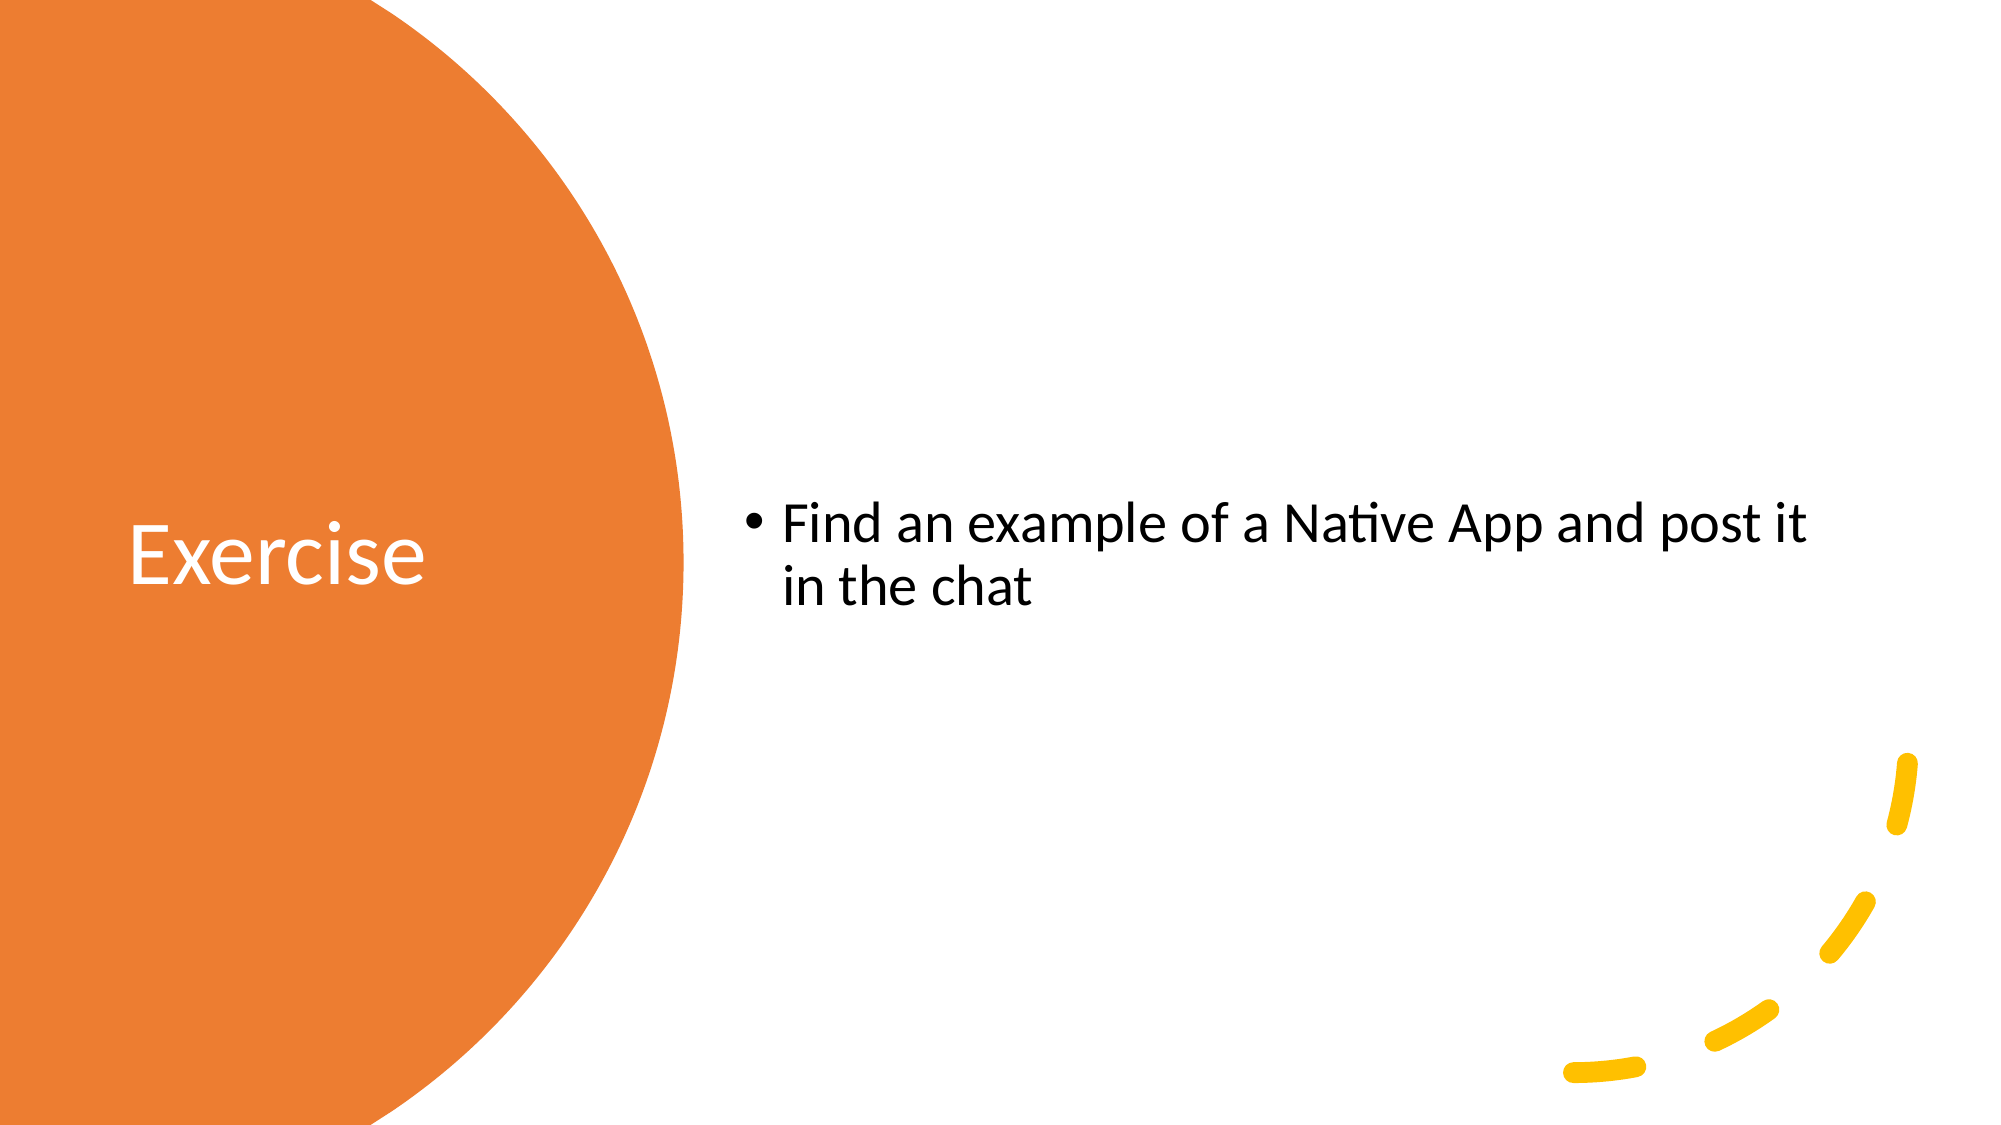

Find an example of a Native App and post it in the chat
# Exercise